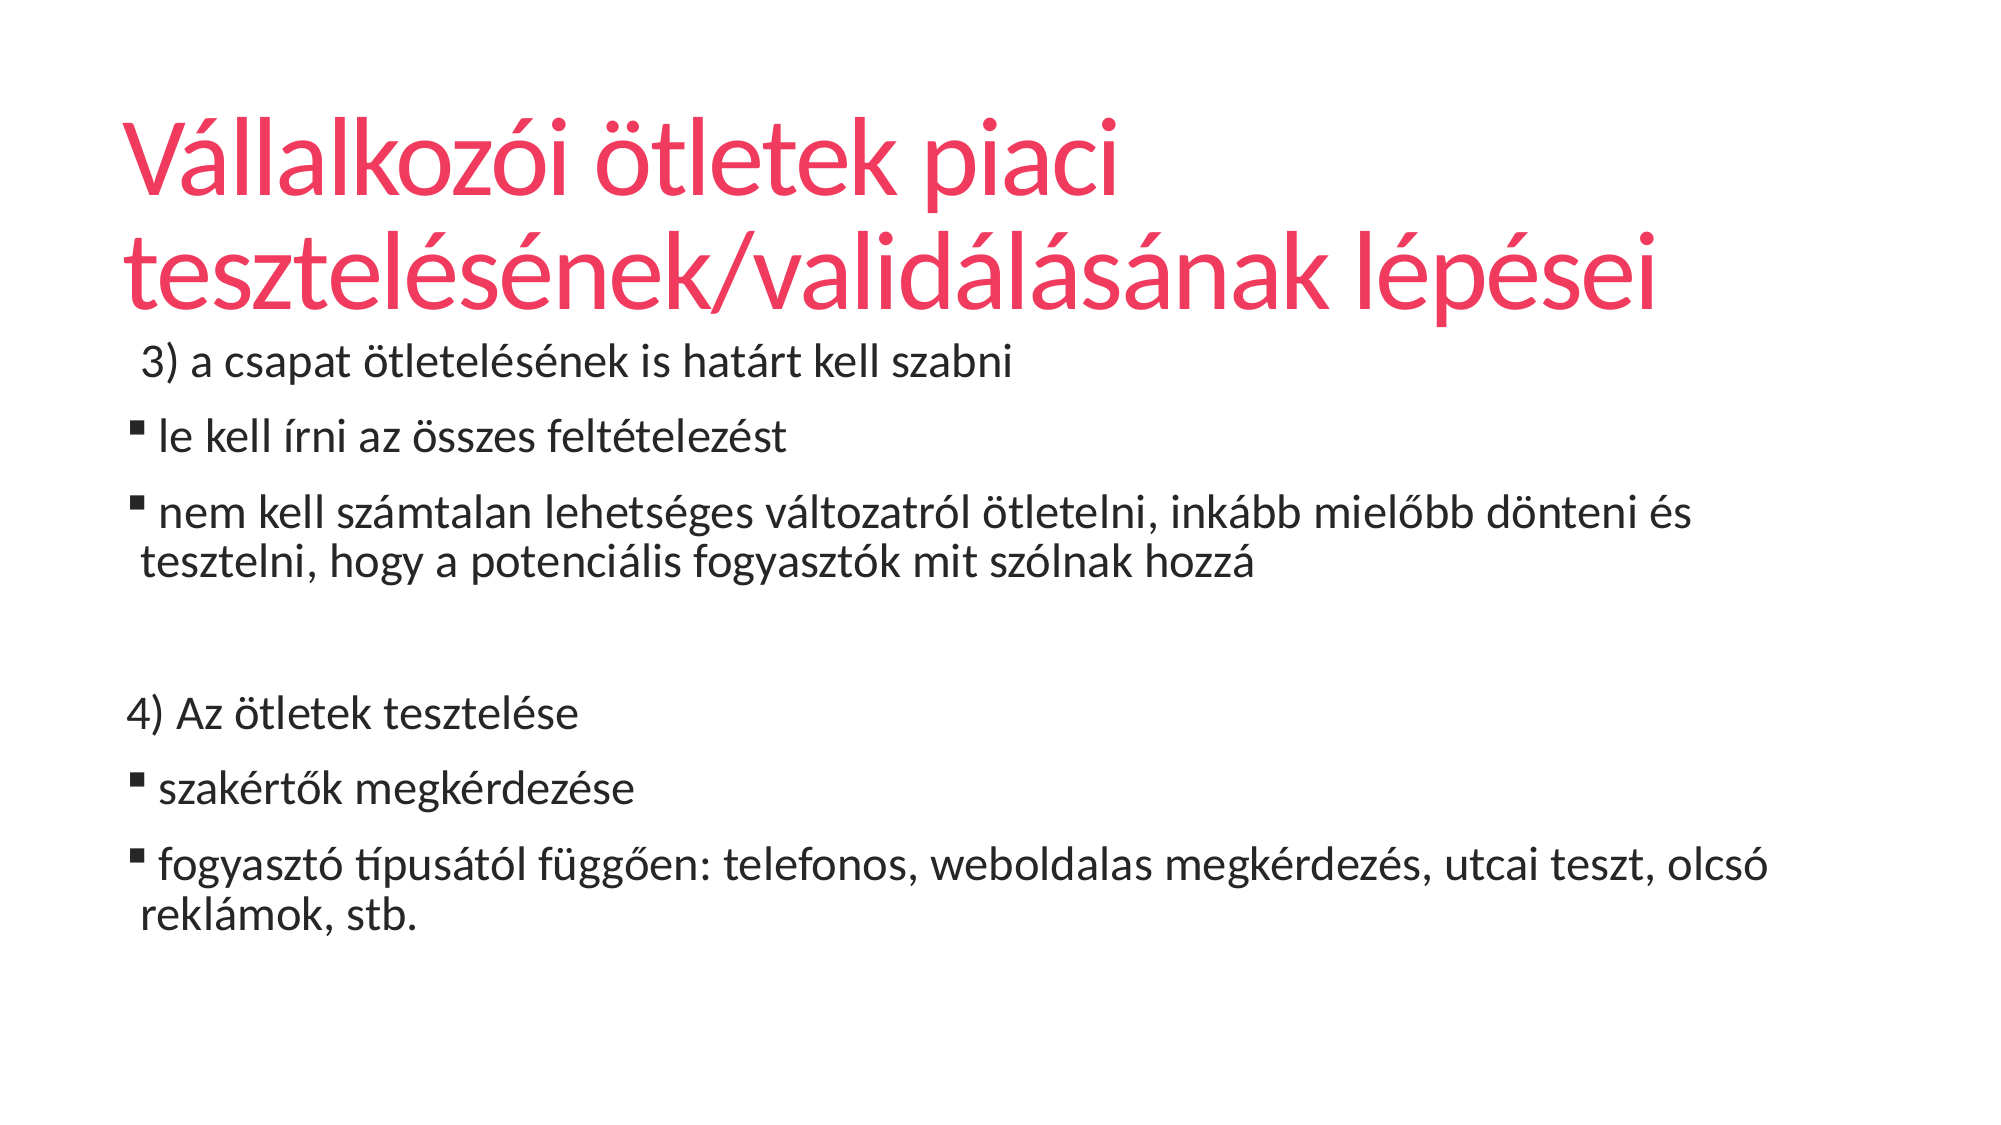

# Vállalkozói ötletek piaci tesztelésének/validálásának lépései
3) a csapat ötletelésének is határt kell szabni
 le kell írni az összes feltételezést
 nem kell számtalan lehetséges változatról ötletelni, inkább mielőbb dönteni és tesztelni, hogy a potenciális fogyasztók mit szólnak hozzá

4) Az ötletek tesztelése
 szakértők megkérdezése
 fogyasztó típusától függően: telefonos, weboldalas megkérdezés, utcai teszt, olcsó reklámok, stb.